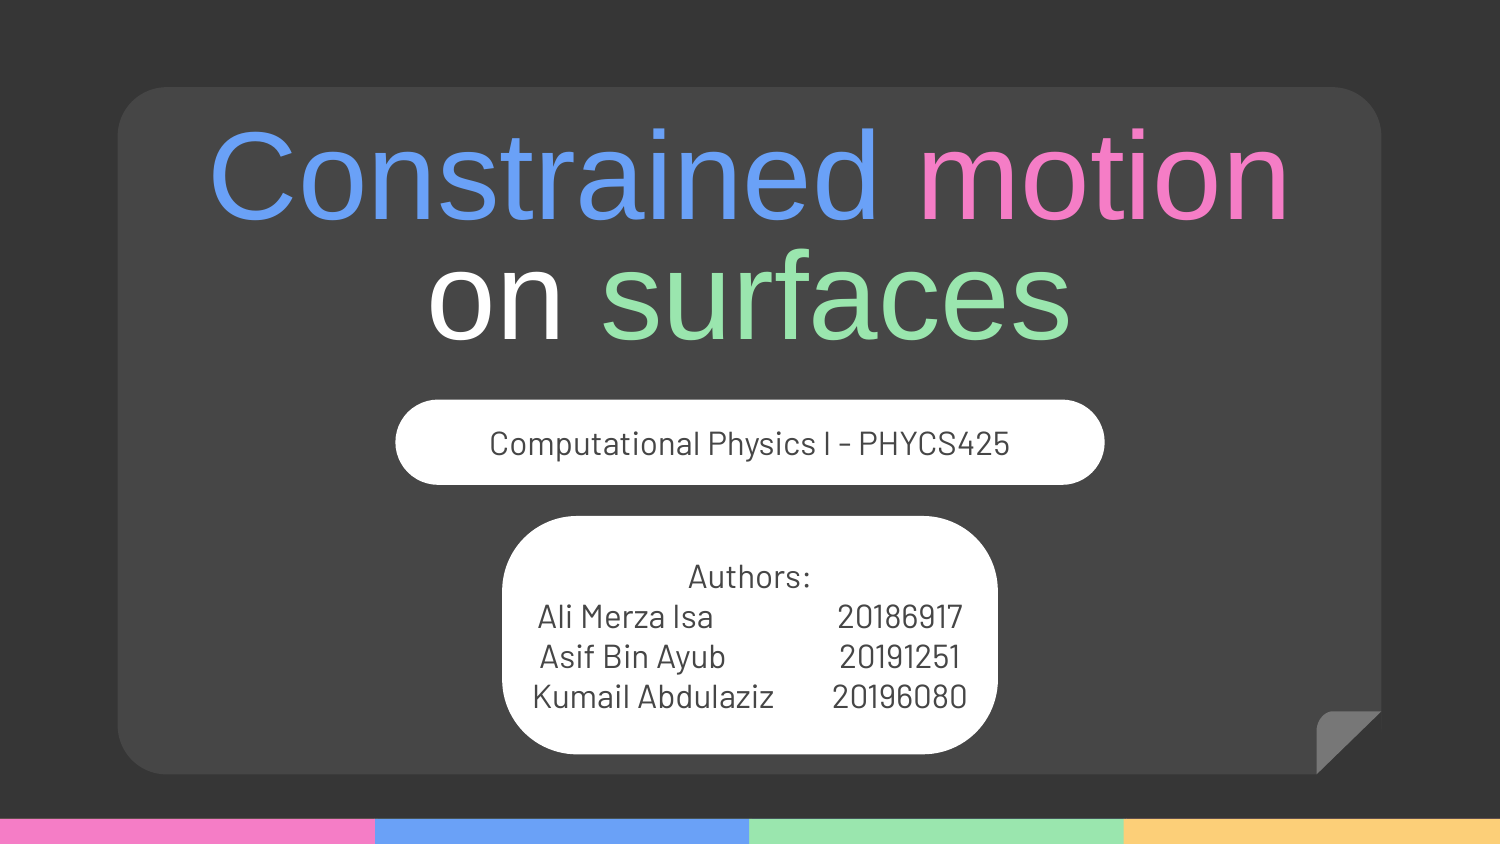

# Constrained motion on surfaces

Computational Physics I - PHYCS425

Authors:
Ali Merza Isa 	20186917
Asif Bin Ayub 	20191251
Kumail Abdulaziz 	20196080